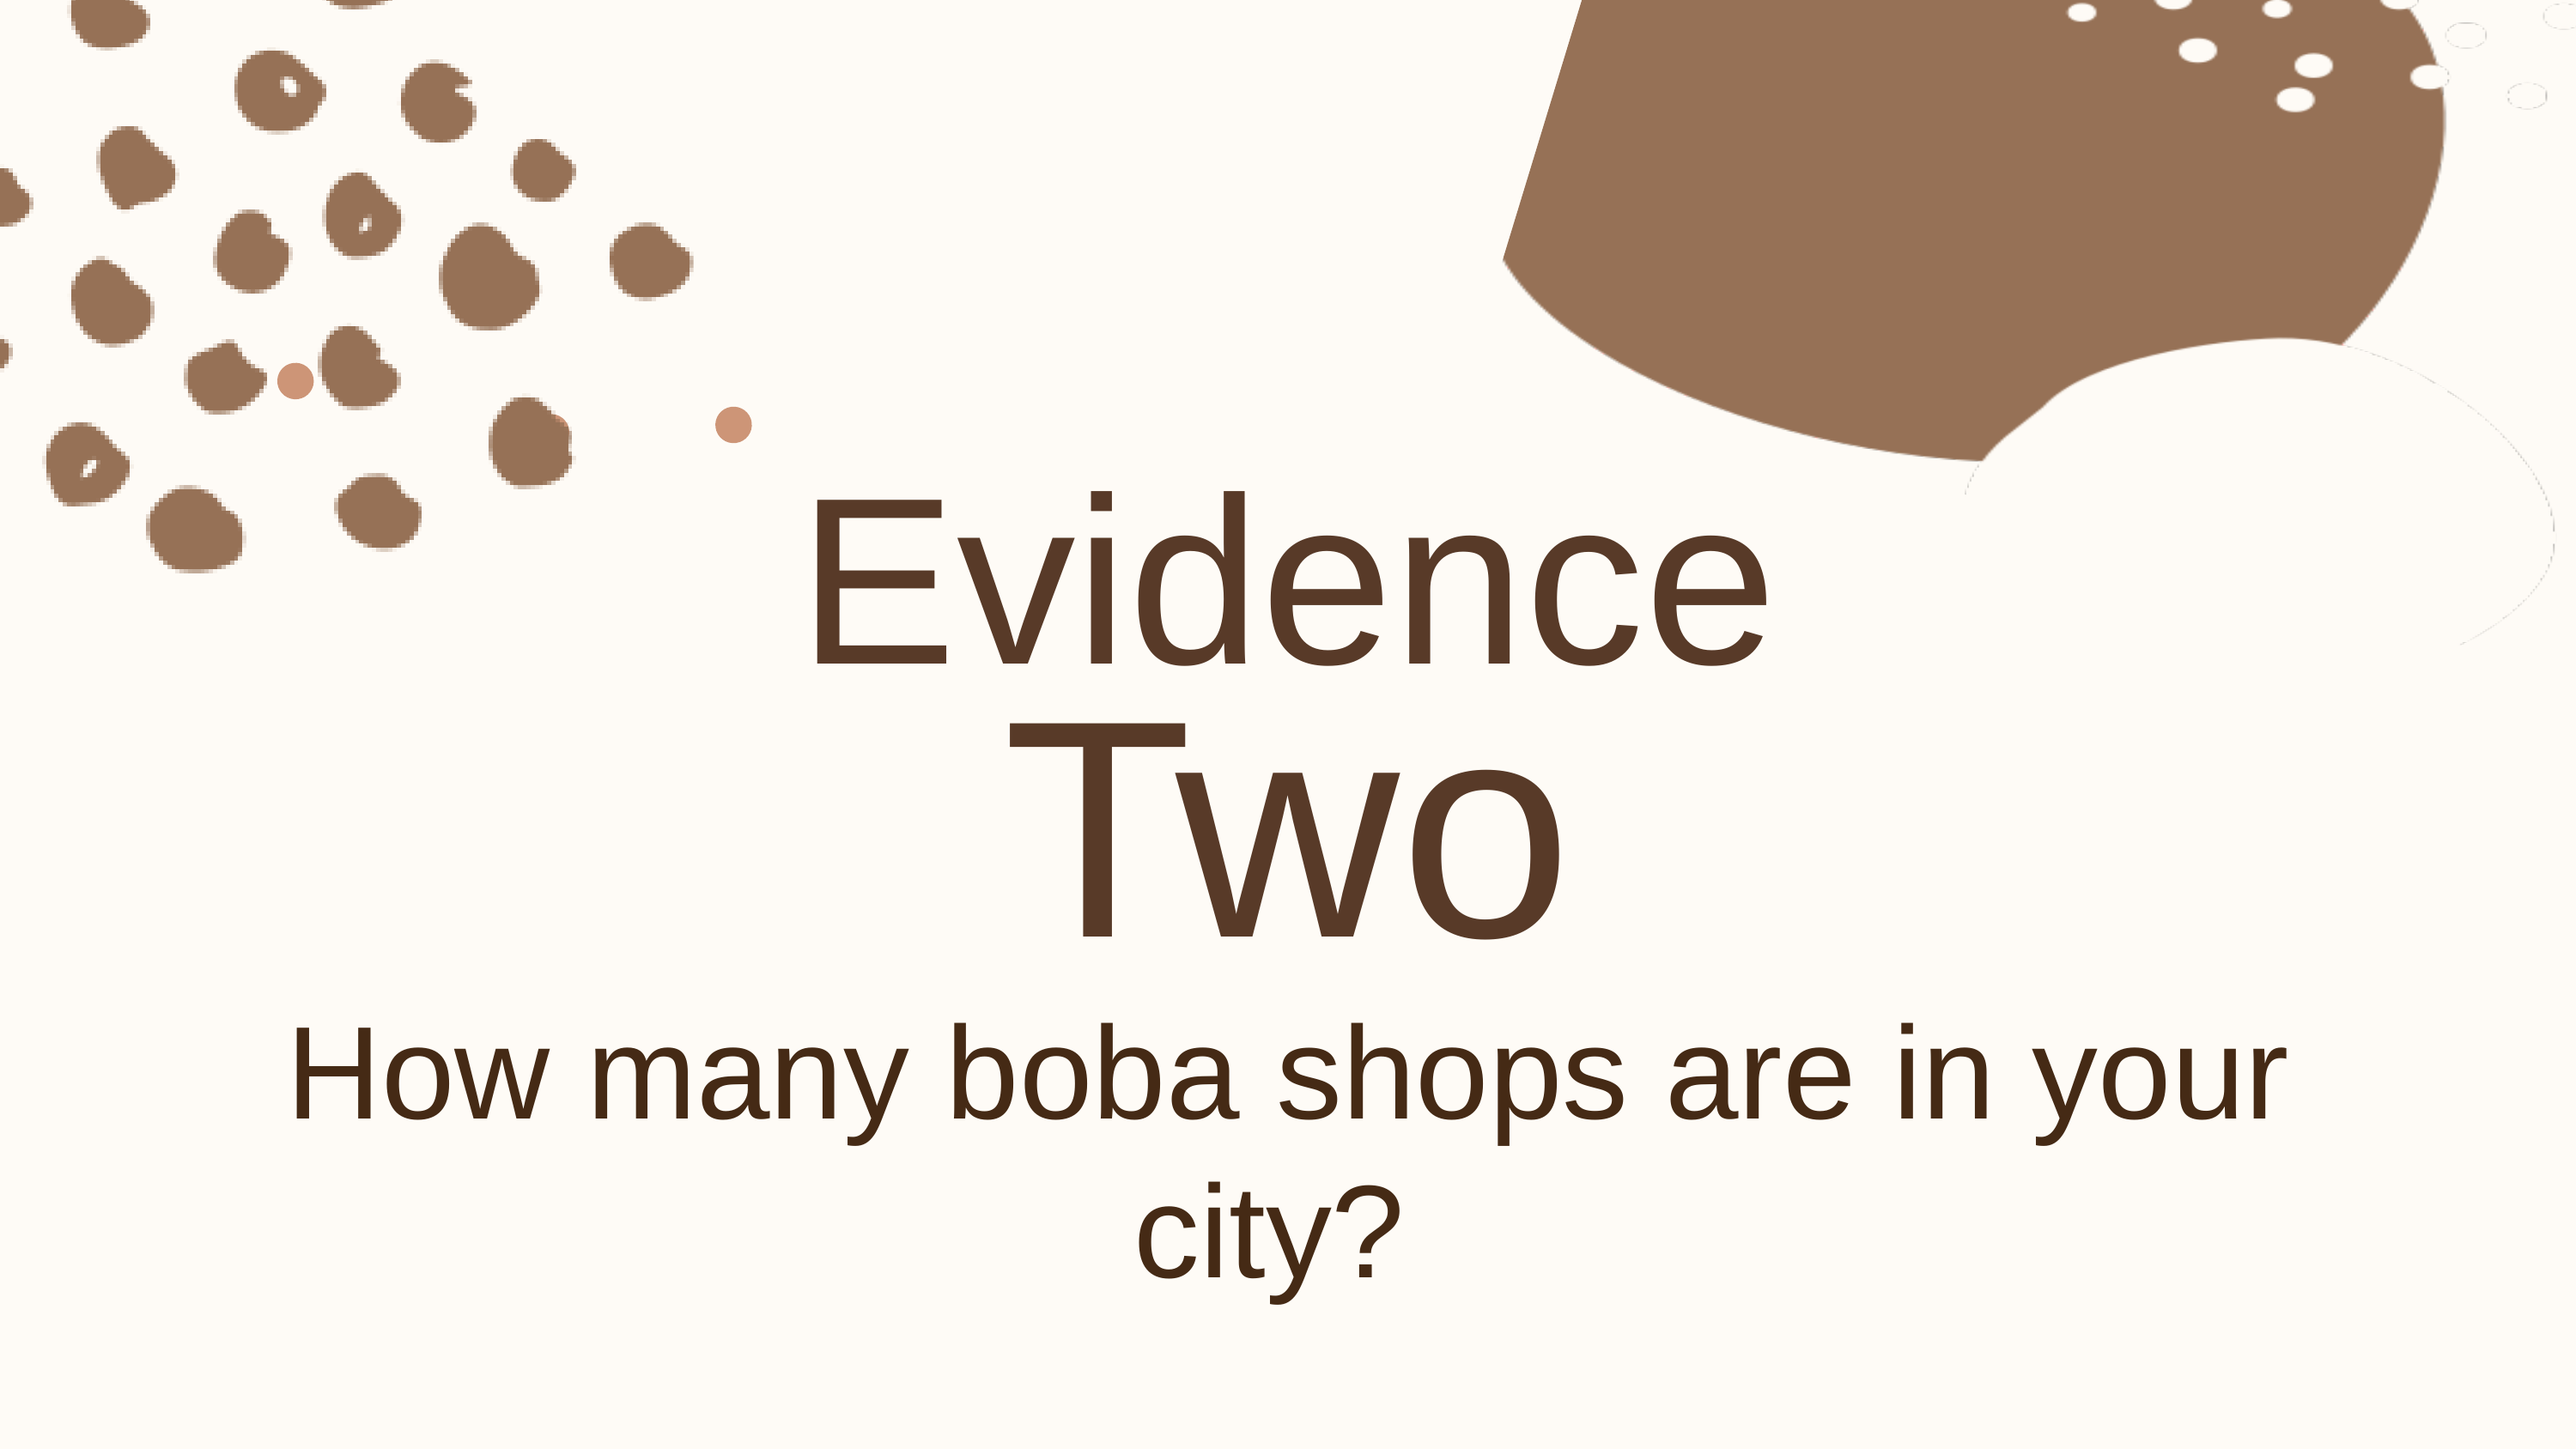

Evidence
Two
How many boba shops are in your city?